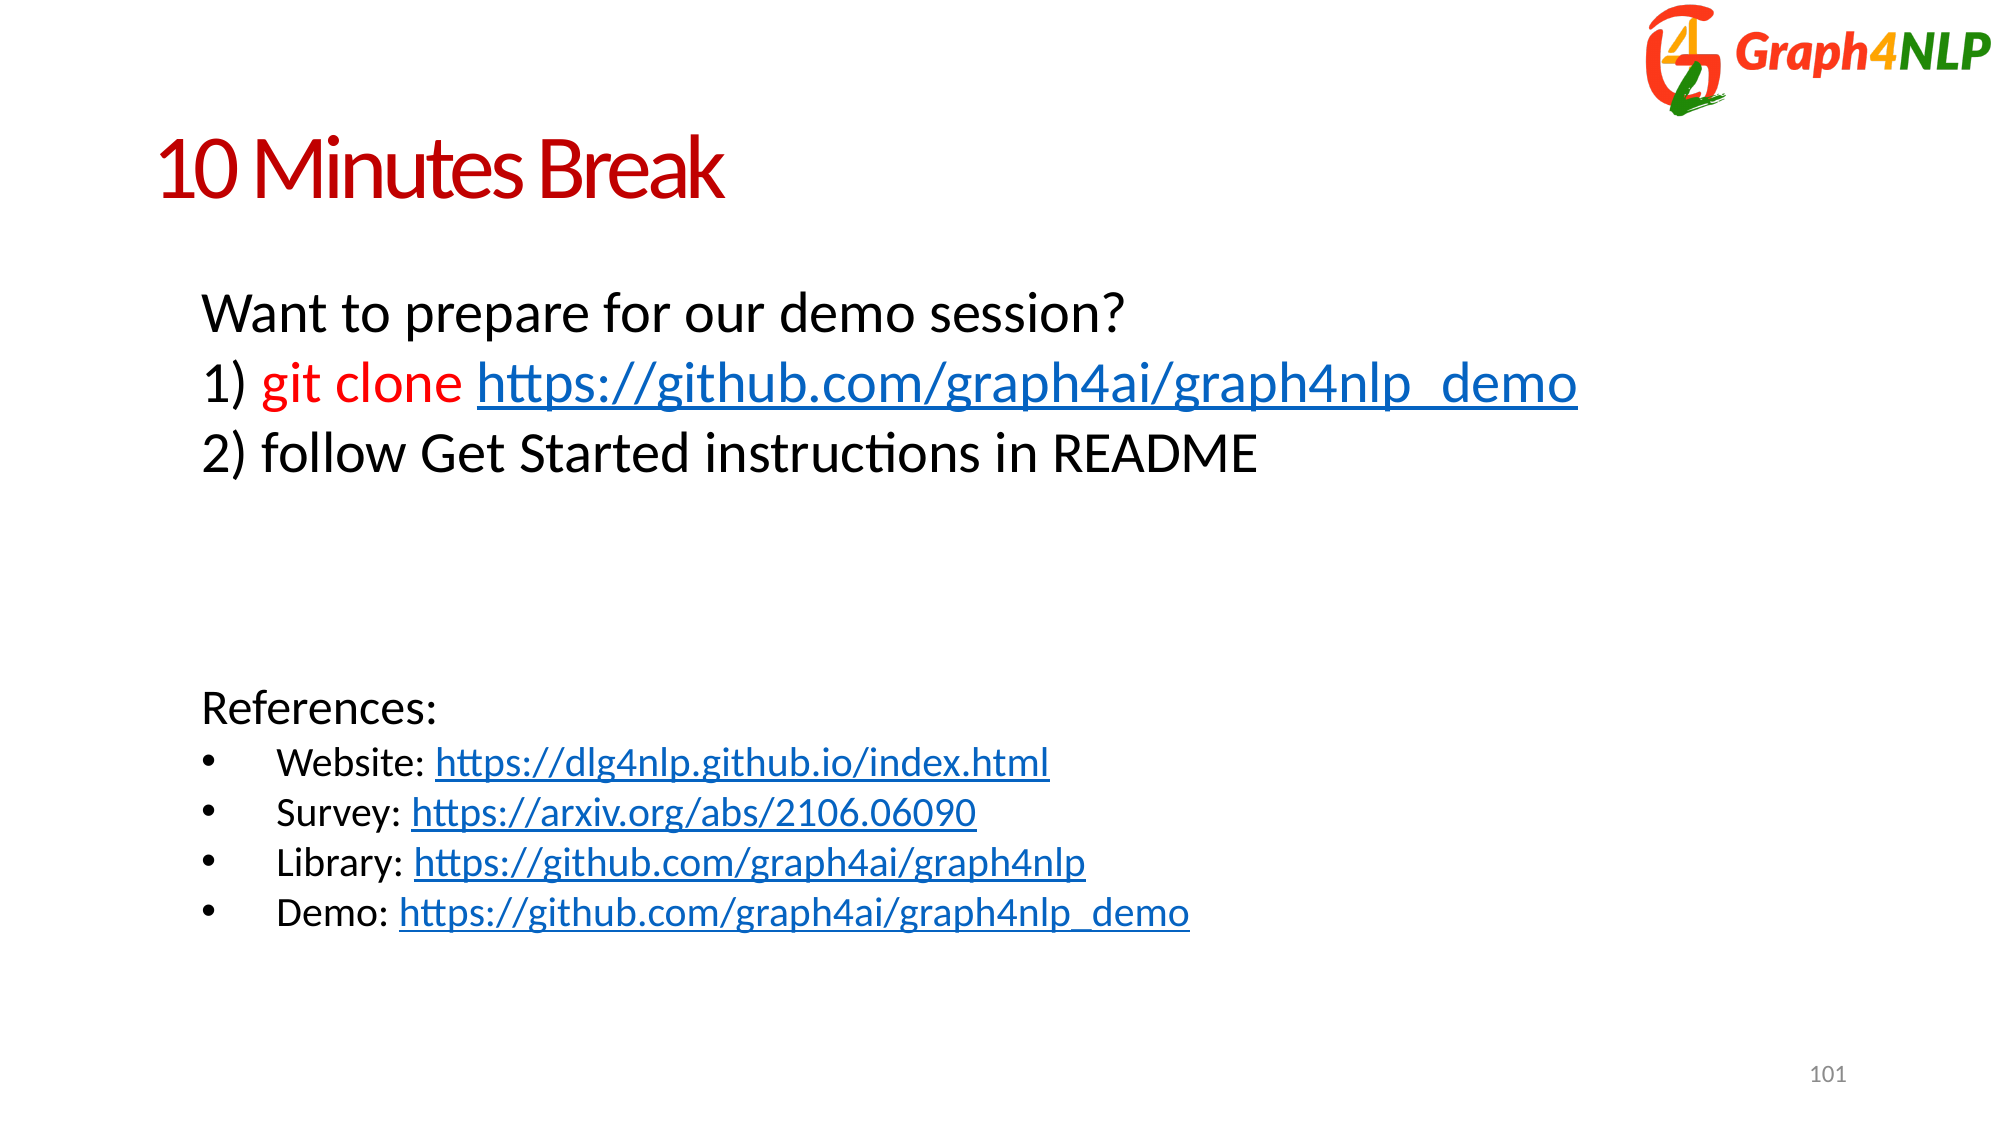

# 10 Minutes Break
Want to prepare for our demo session?
1) git clone https://github.com/graph4ai/graph4nlp_demo
2) follow Get Started instructions in README
References:
Website: https://dlg4nlp.github.io/index.html
Survey: https://arxiv.org/abs/2106.06090
Library: https://github.com/graph4ai/graph4nlp
Demo: https://github.com/graph4ai/graph4nlp_demo
101